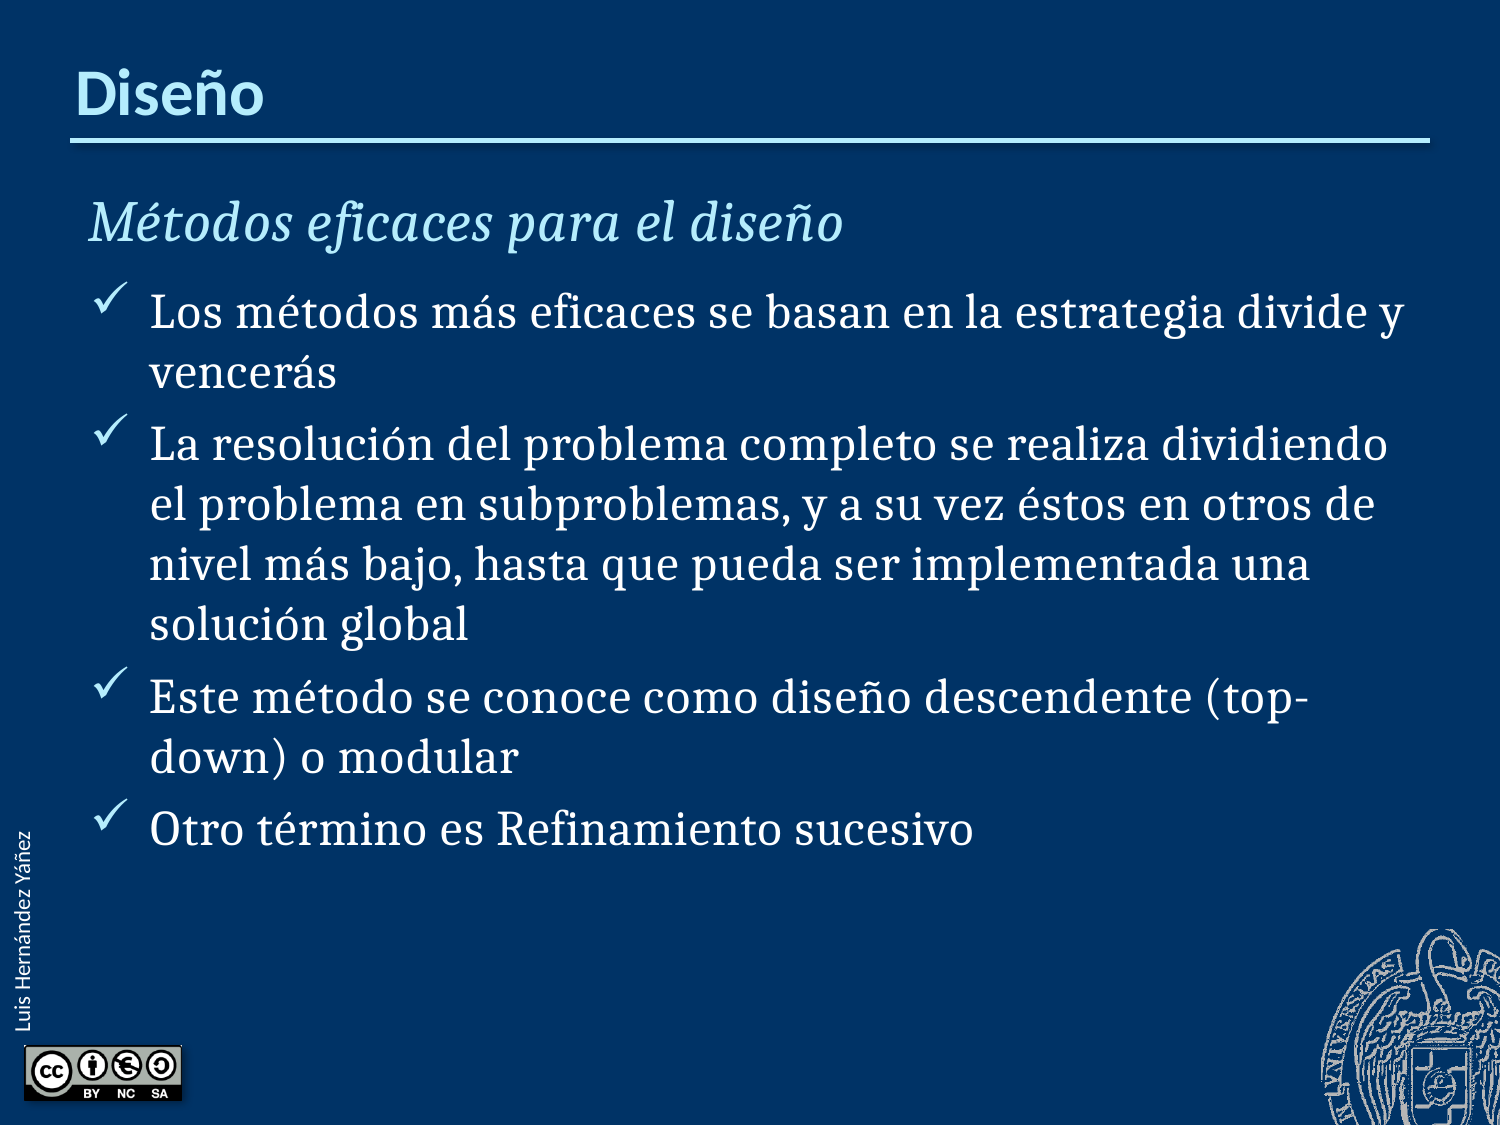

# Diseño
Métodos eficaces para el diseño
Los métodos más eficaces se basan en la estrategia divide y vencerás
La resolución del problema completo se realiza dividiendo el problema en subproblemas, y a su vez éstos en otros de nivel más bajo, hasta que pueda ser implementada una solución global
Este método se conoce como diseño descendente (top-down) o modular
Otro término es Refinamiento sucesivo